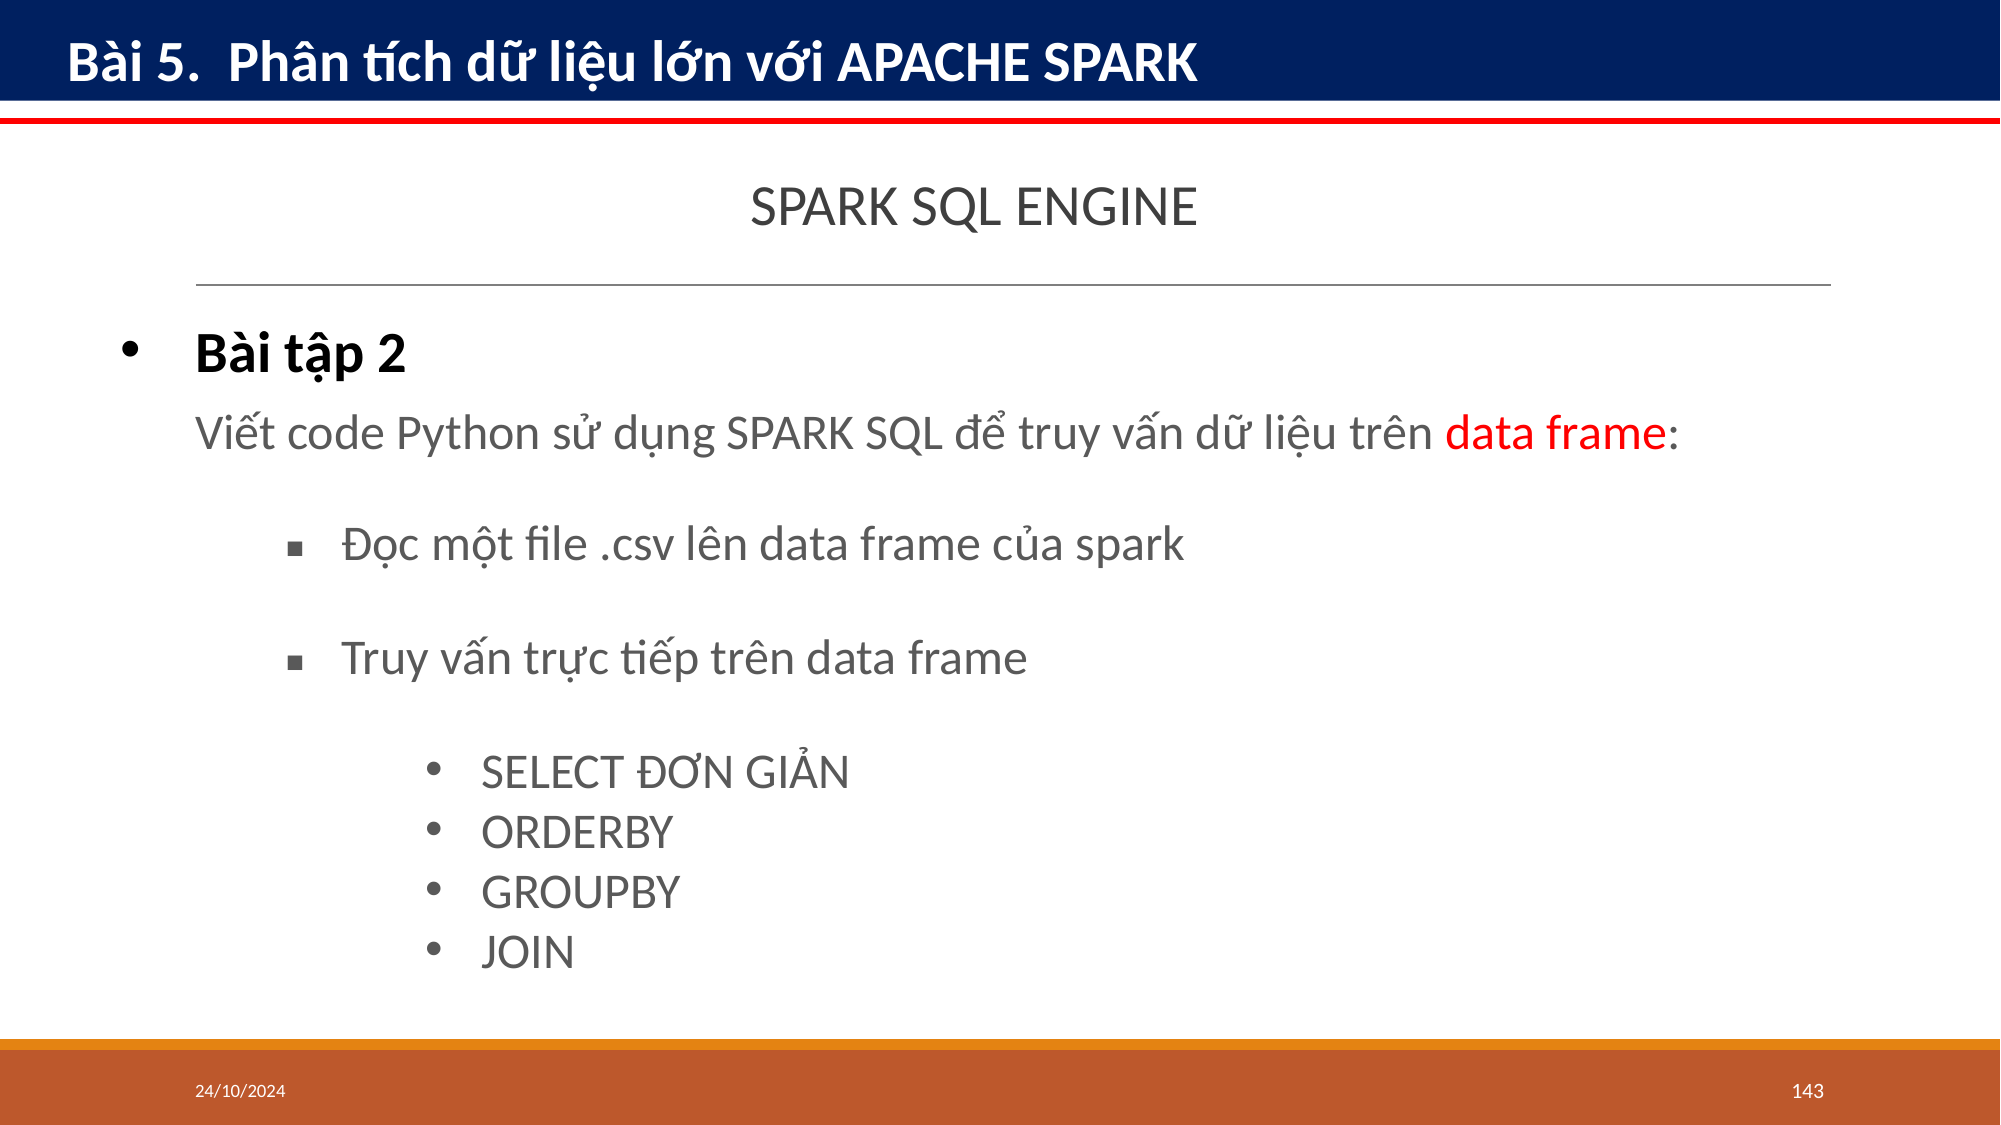

Bài 5.  Phân tích dữ liệu lớn với APACHE SPARK
SPARK SQL ENGINE
Bài tập 2
Viết code Python sử dụng SPARK SQL để truy vấn dữ liệu trên data frame:
Đọc một file .csv lên data frame của spark
Truy vấn trực tiếp trên data frame
SELECT ĐƠN GIẢN
ORDERBY
GROUPBY
JOIN
24/10/2024
143